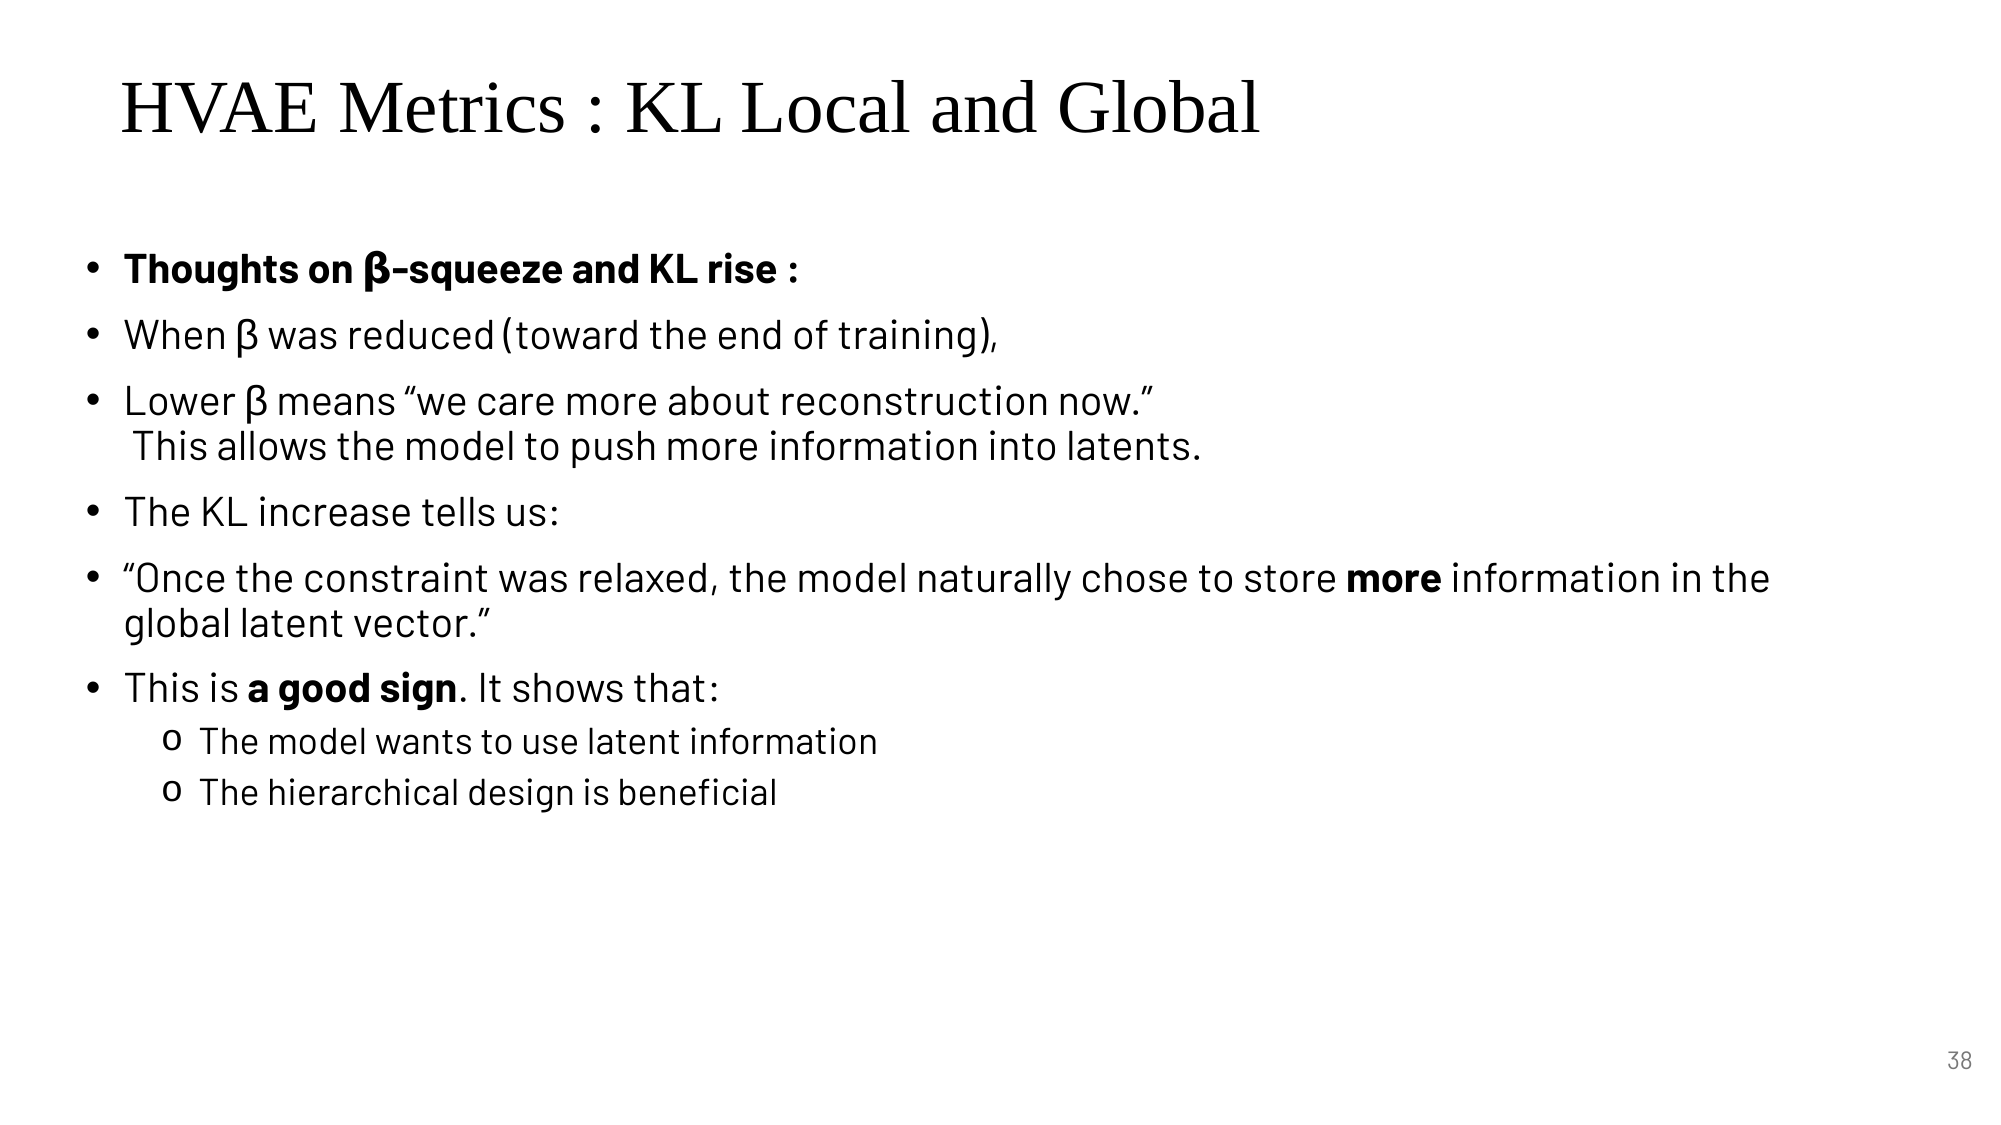

# HVAE Metrics : KL Local and Global

Thoughts on β-squeeze and KL rise :
When β was reduced (toward the end of training),
Lower β means “we care more about reconstruction now.”
 This allows the model to push more information into latents.
The KL increase tells us:
“Once the constraint was relaxed, the model naturally chose to store more information in the global latent vector.”
This is a good sign. It shows that:
The model wants to use latent information
The hierarchical design is beneficial

38